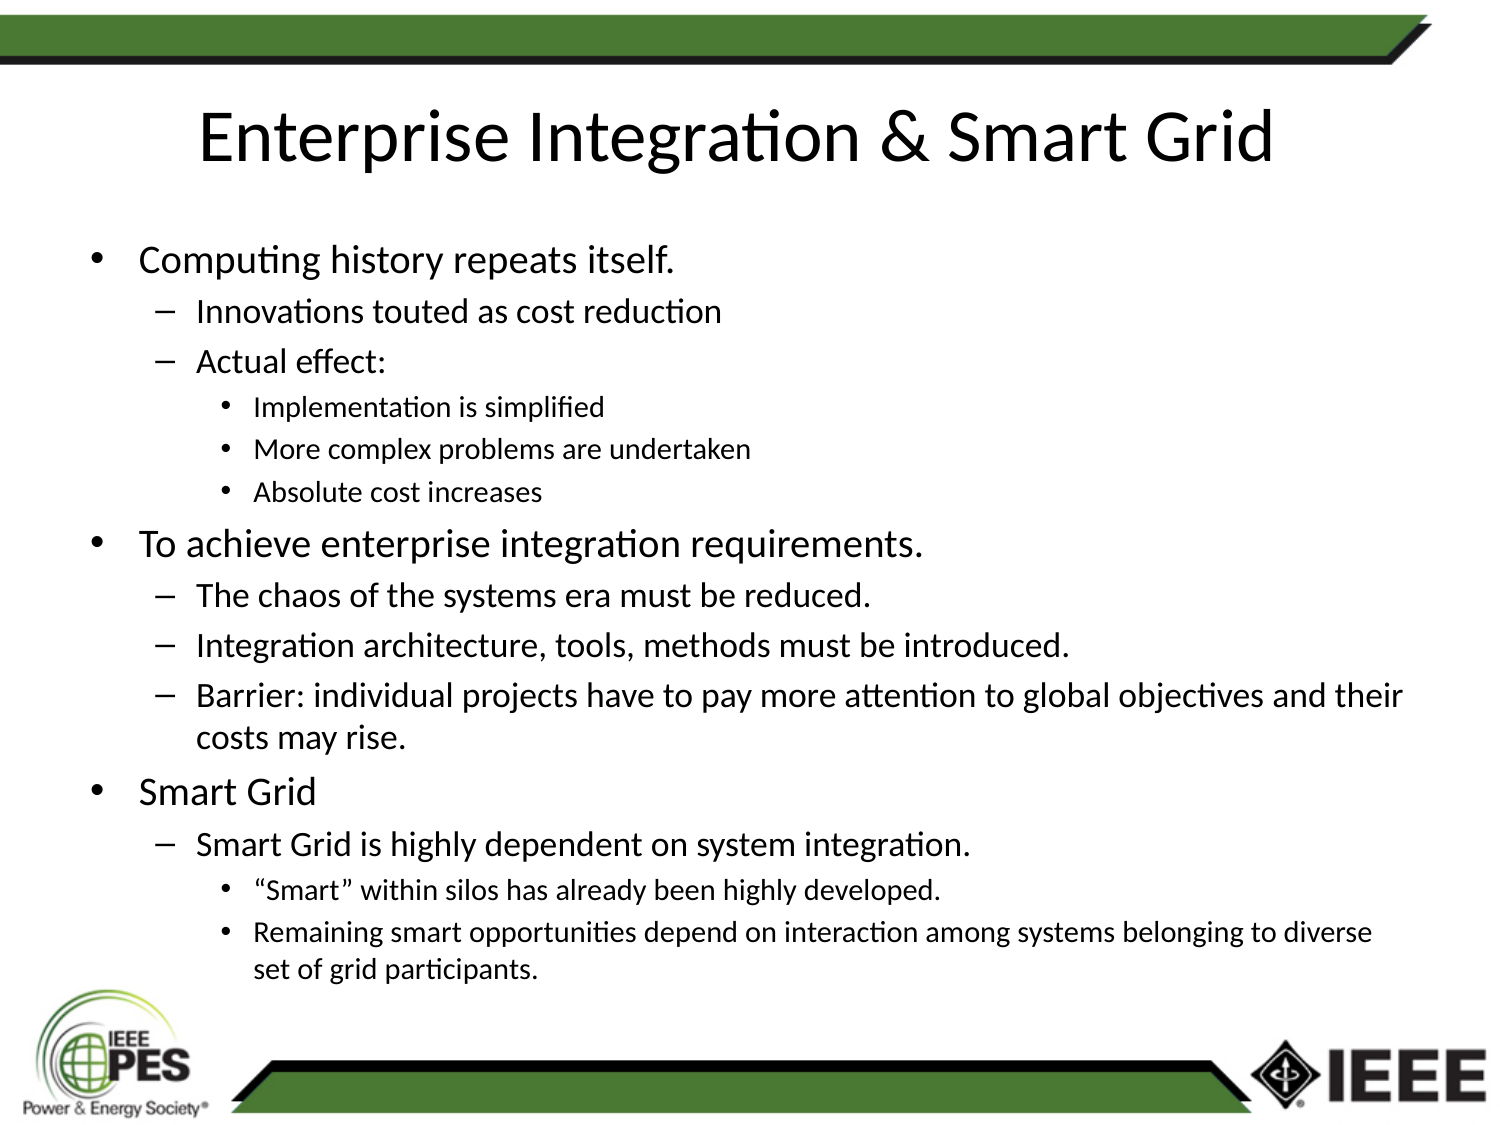

# Enterprise Integration & Smart Grid
Computing history repeats itself.
Innovations touted as cost reduction
Actual effect:
Implementation is simplified
More complex problems are undertaken
Absolute cost increases
To achieve enterprise integration requirements.
The chaos of the systems era must be reduced.
Integration architecture, tools, methods must be introduced.
Barrier: individual projects have to pay more attention to global objectives and their costs may rise.
Smart Grid
Smart Grid is highly dependent on system integration.
“Smart” within silos has already been highly developed.
Remaining smart opportunities depend on interaction among systems belonging to diverse set of grid participants.